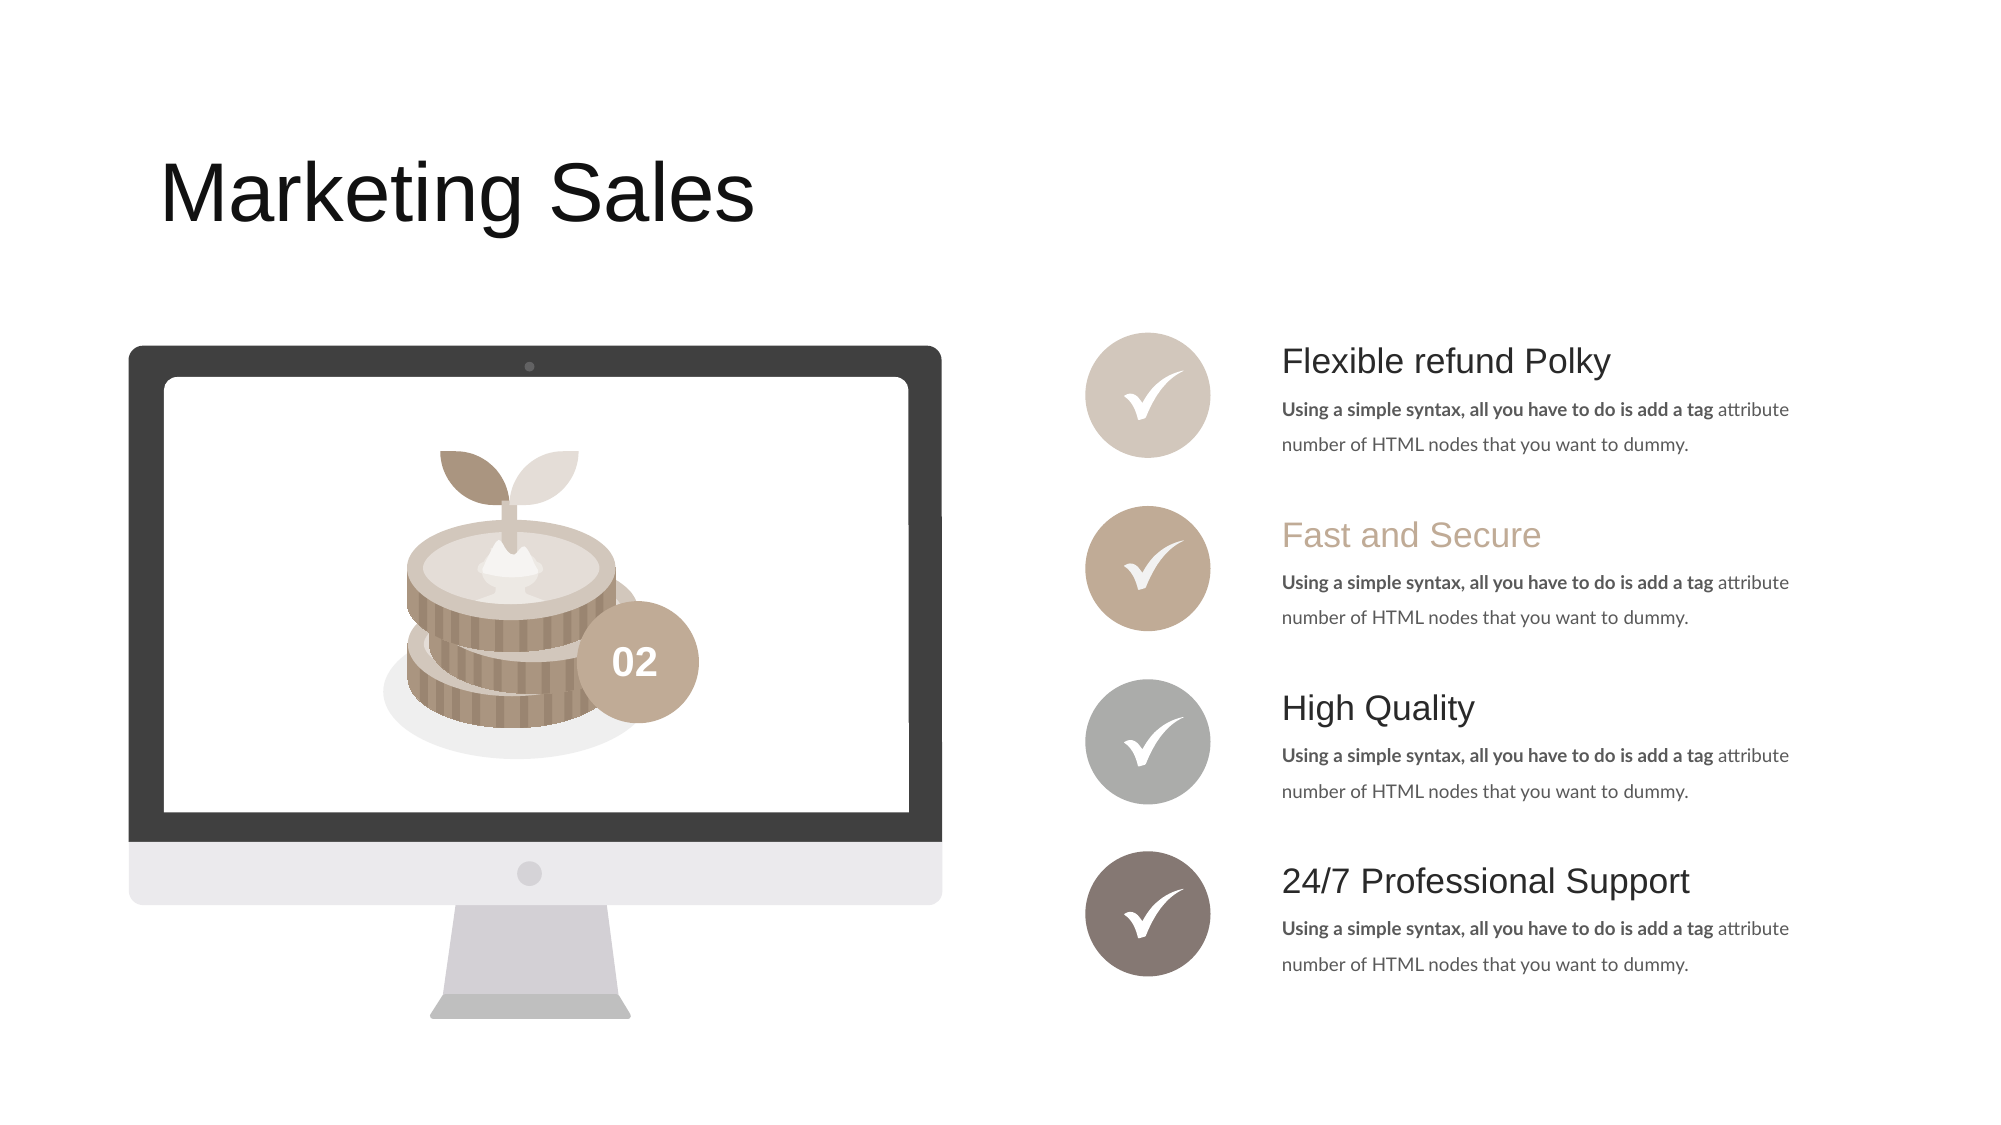

Marketing Sales
Flexible refund Polky

Using a simple syntax, all you have to do is add a tag attribute number of HTML nodes that you want to dummy.

02
01
Fast and Secure

Using a simple syntax, all you have to do is add a tag attribute number of HTML nodes that you want to dummy.
High Quality

Using a simple syntax, all you have to do is add a tag attribute number of HTML nodes that you want to dummy.
24/7 Professional Support

Using a simple syntax, all you have to do is add a tag attribute number of HTML nodes that you want to dummy.